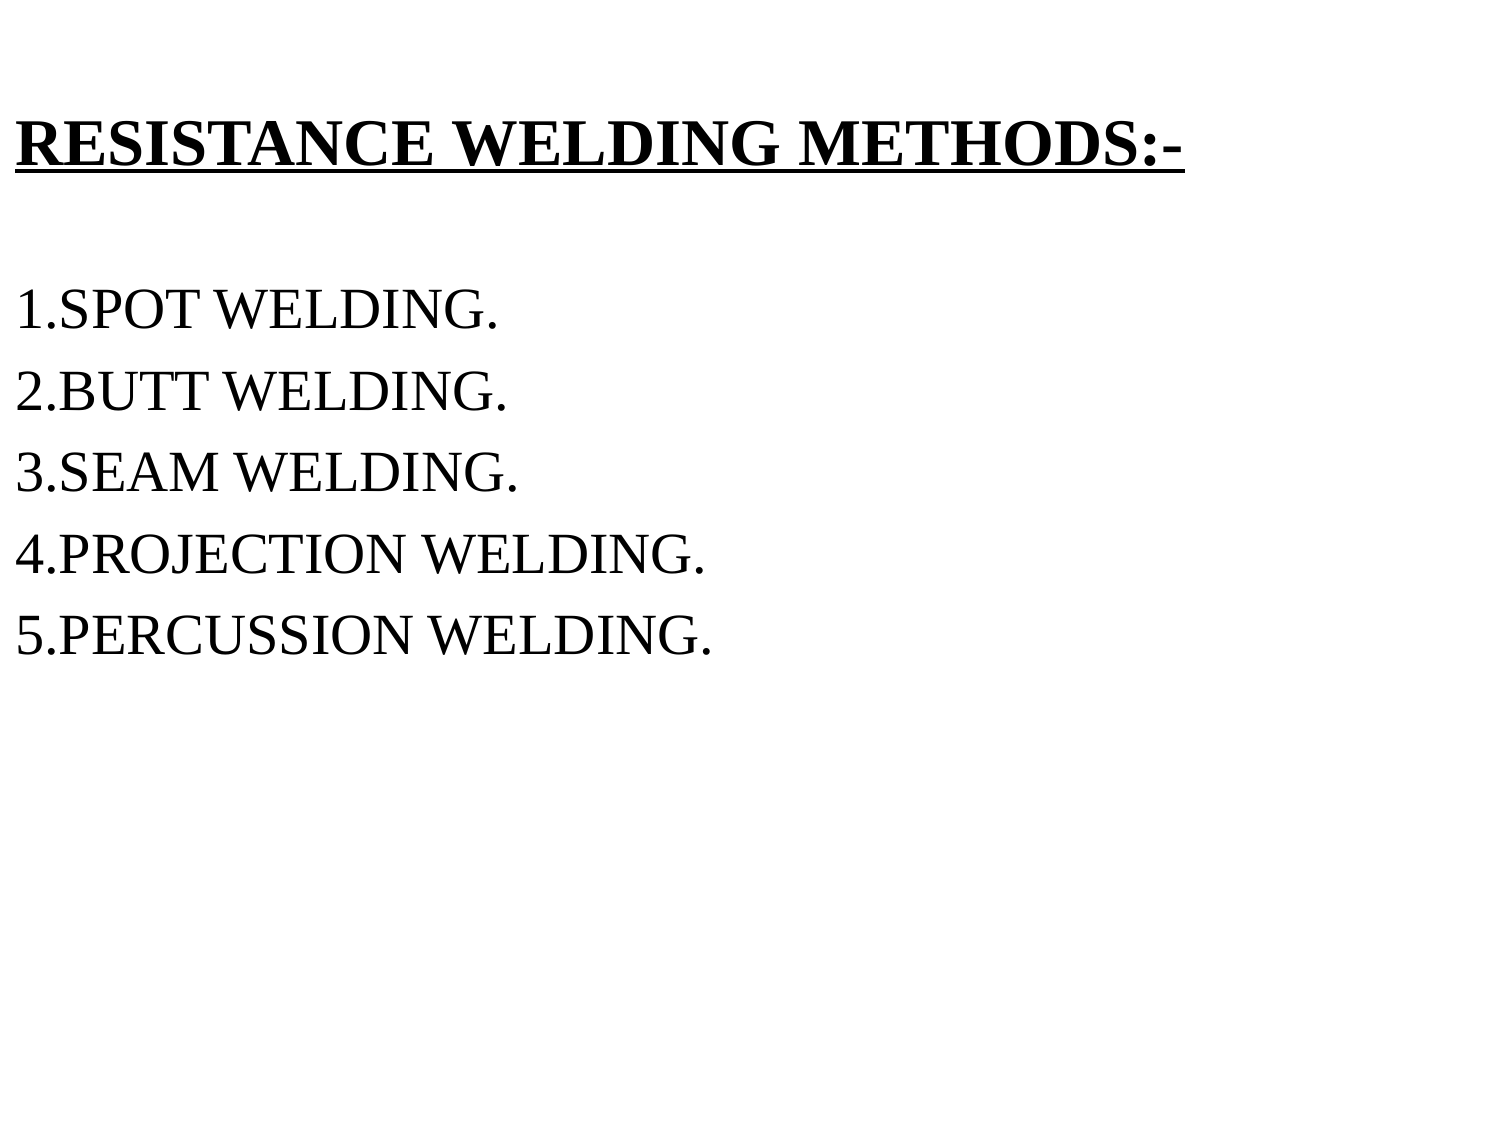

RESISTANCE WELDING METHODS:-
1.SPOT WELDING.
2.BUTT WELDING.
3.SEAM WELDING.
4.PROJECTION WELDING.
5.PERCUSSION WELDING.